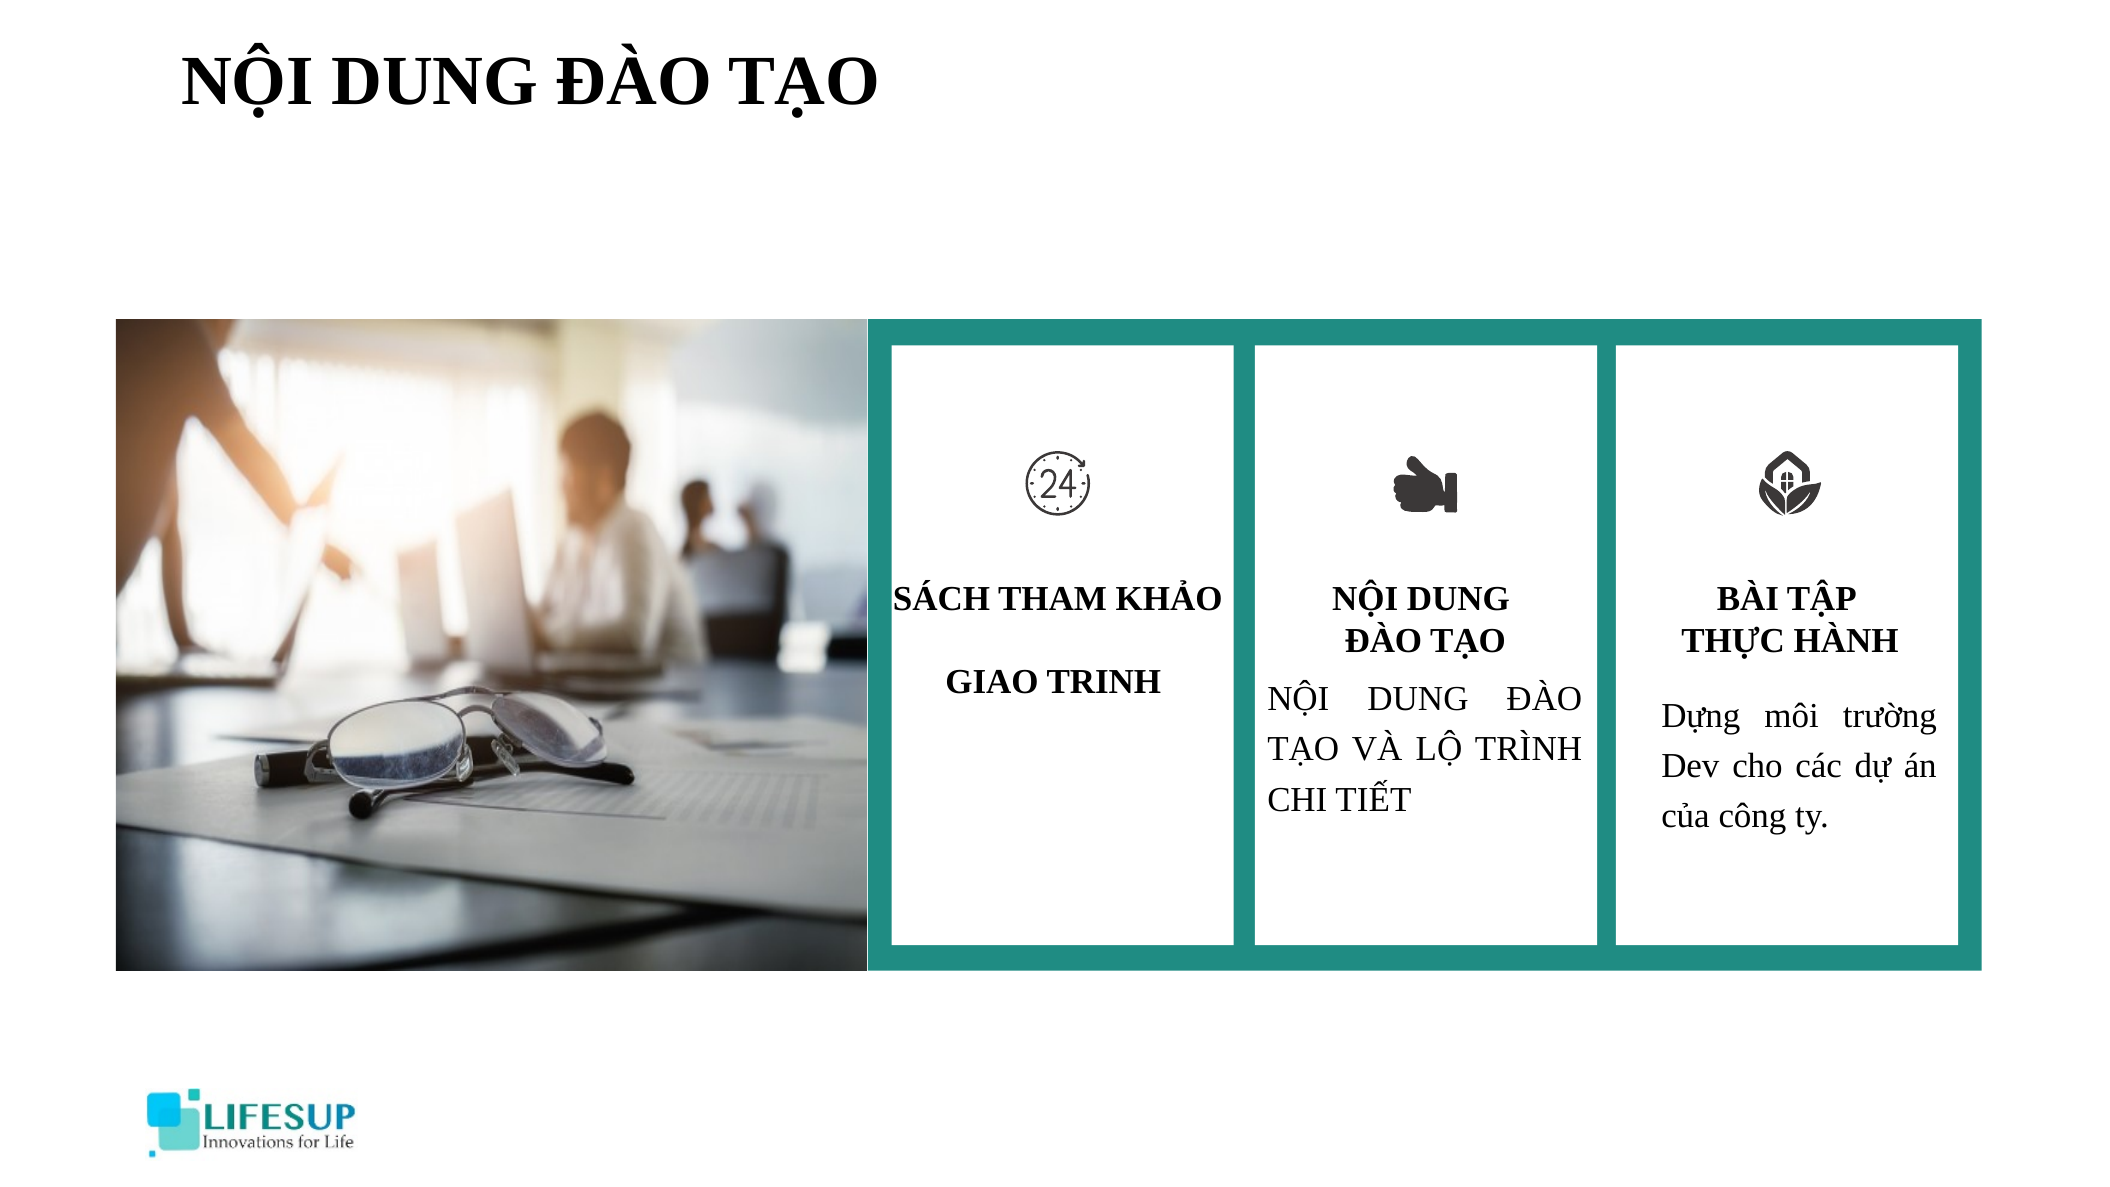

NỘI DUNG ĐÀO TẠO

SÁCH THAM KHẢO
NỘI DUNG
ĐÀO TẠO
BÀI TẬP
THỰC HÀNH
GIAO TRINH
NỘI DUNG ĐÀO TẠO VÀ LỘ TRÌNH CHI TIẾT
Dựng môi trường Dev cho các dự án của công ty.